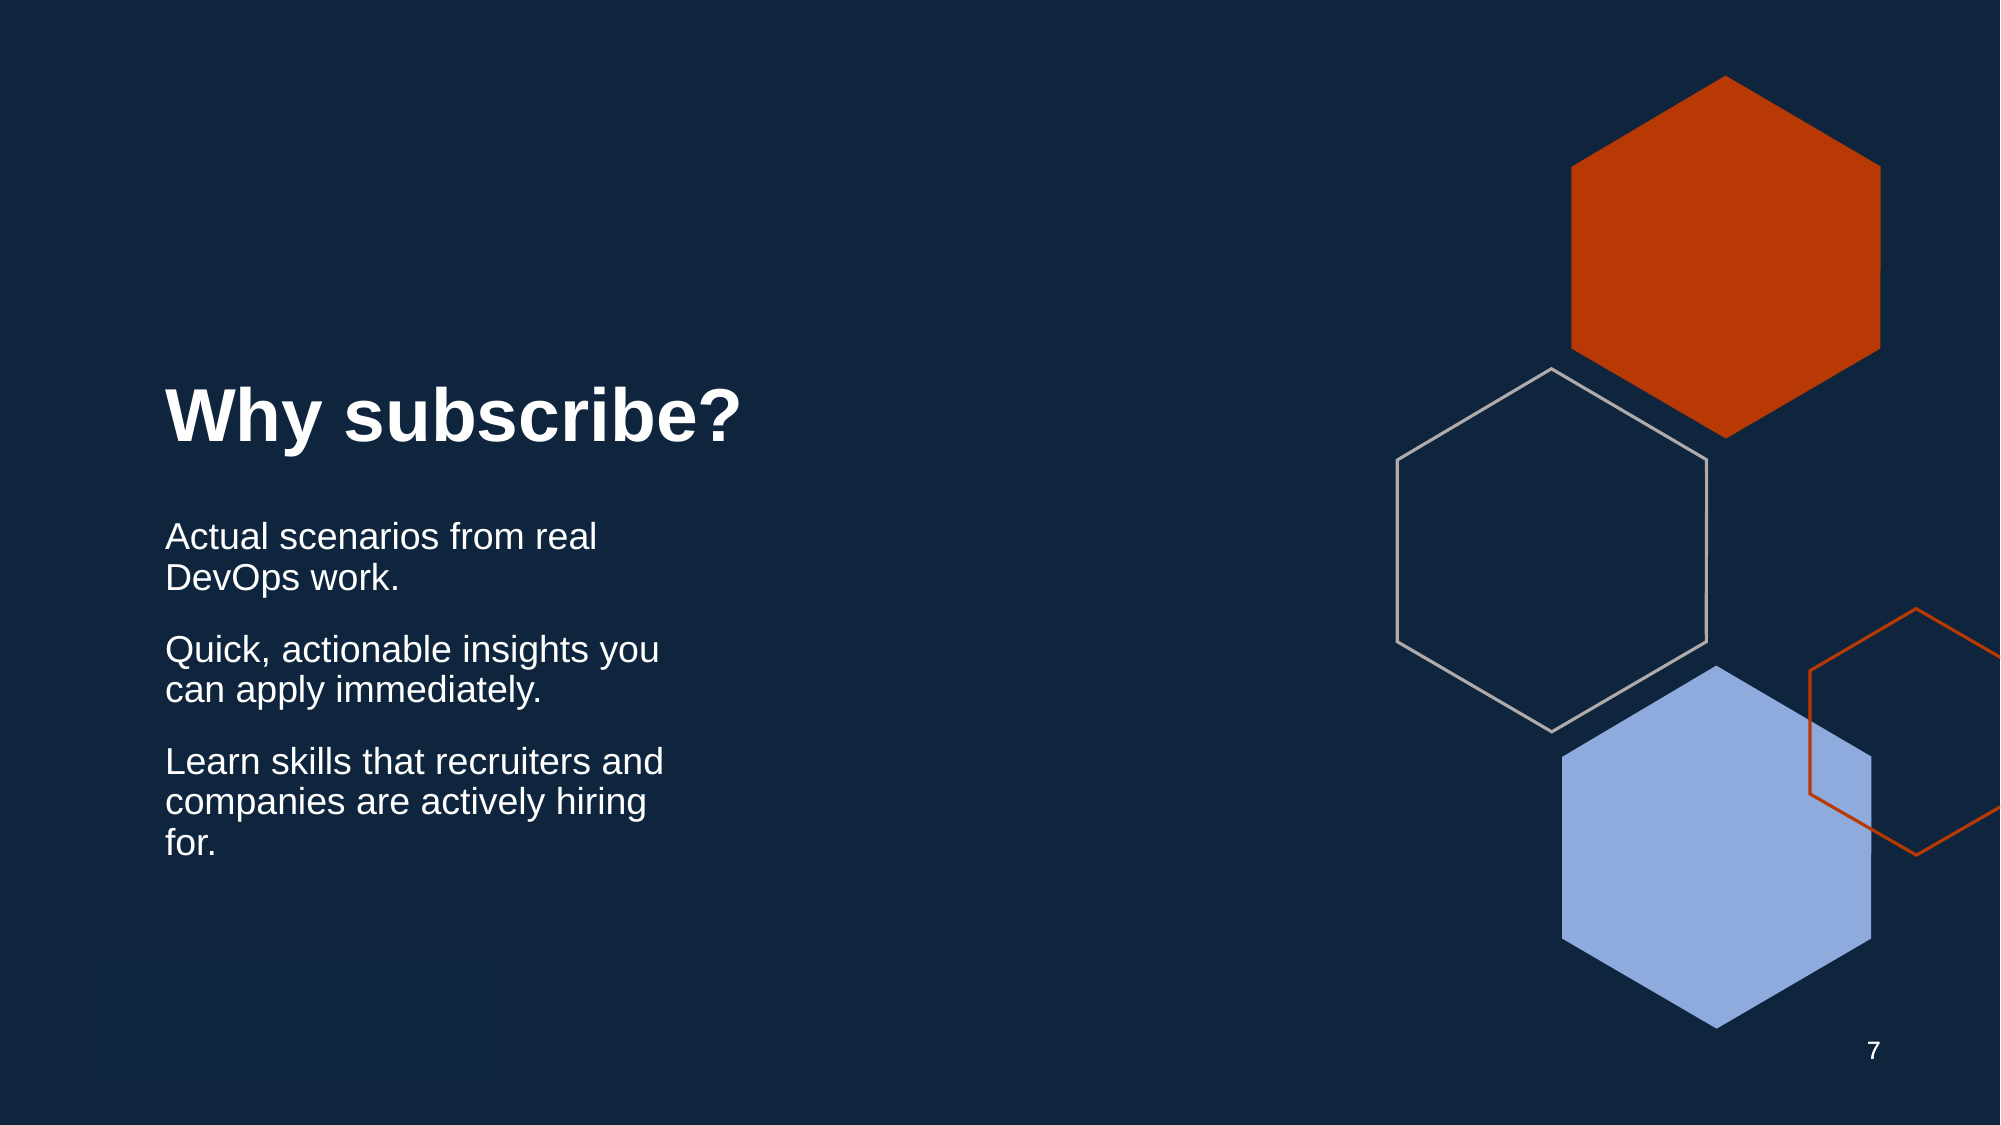

# Why subscribe?
Actual scenarios from real DevOps work.
Quick, actionable insights you can apply immediately.
Learn skills that recruiters and companies are actively hiring for.
7
7